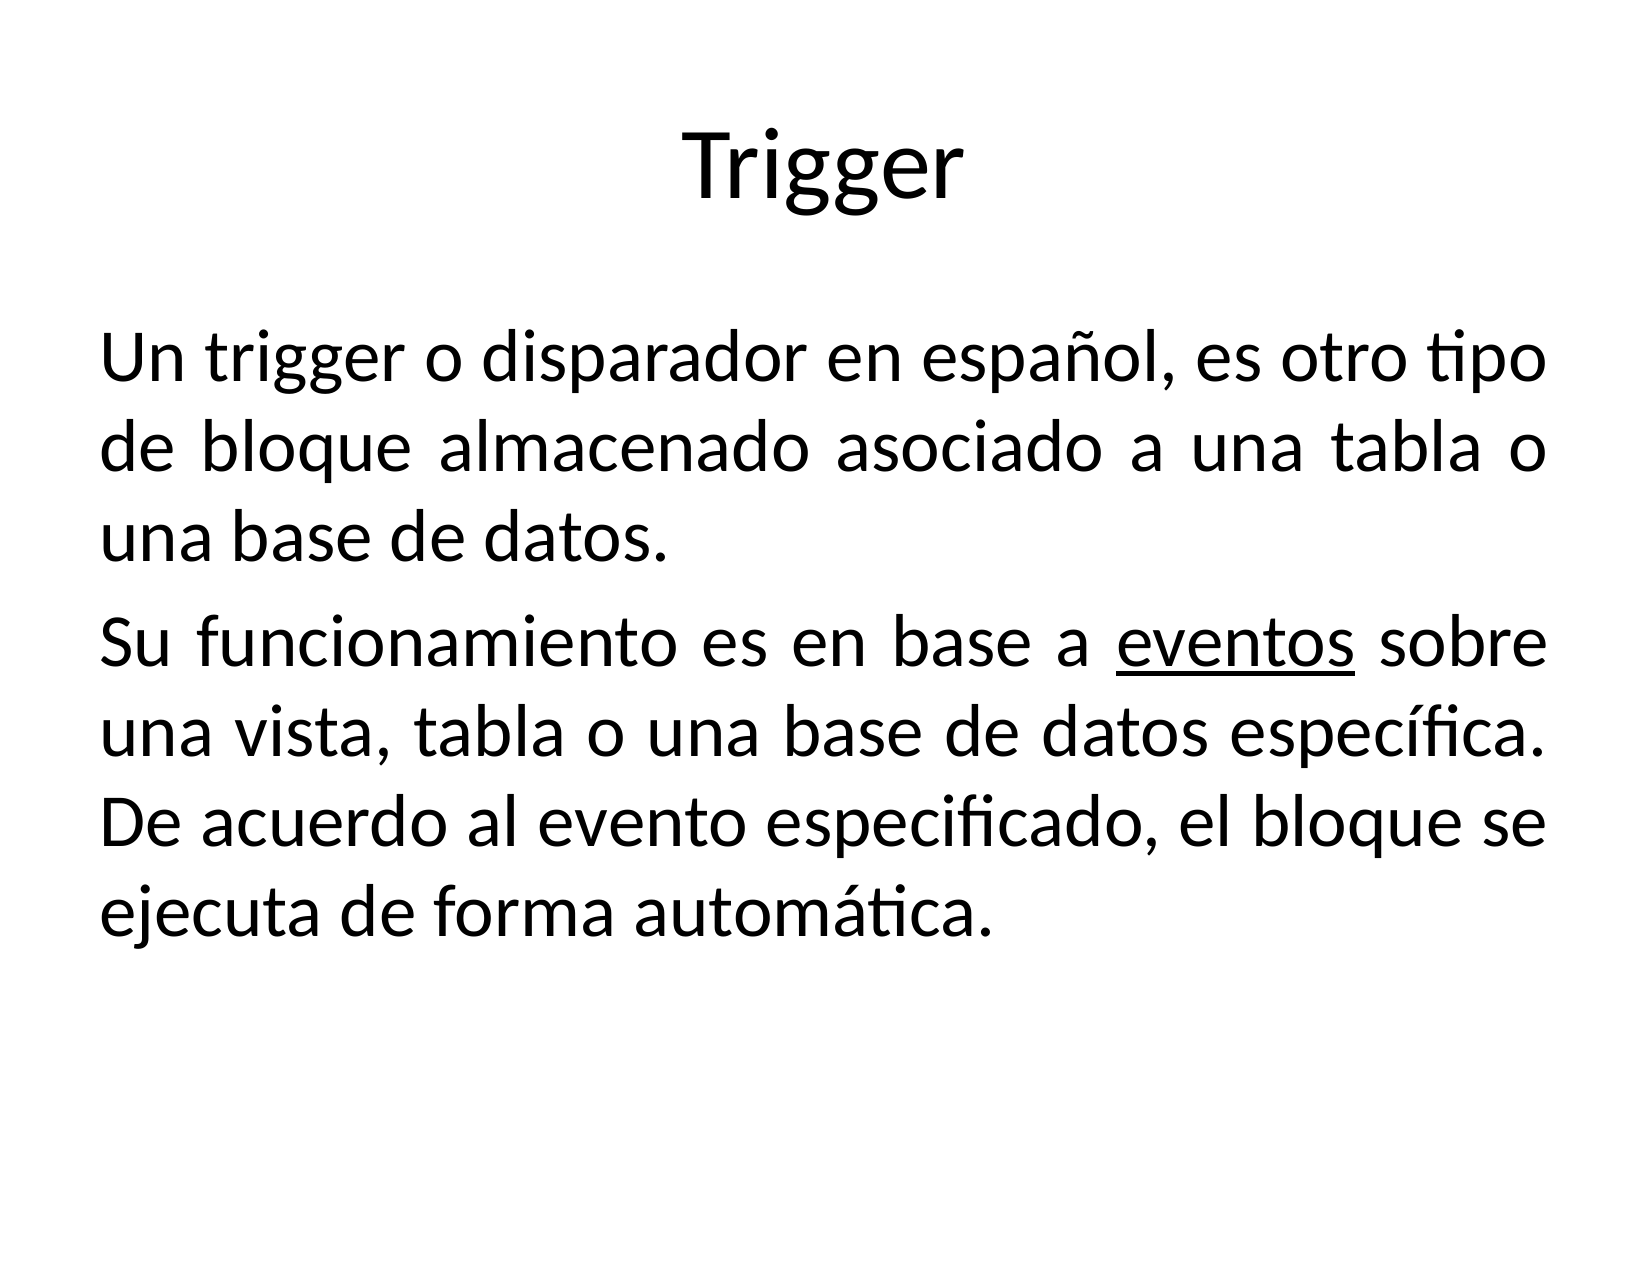

# Trigger
Un trigger o disparador en español, es otro tipo de bloque almacenado asociado a una tabla o una base de datos.
Su funcionamiento es en base a eventos sobre una vista, tabla o una base de datos específica. De acuerdo al evento especificado, el bloque se ejecuta de forma automática.